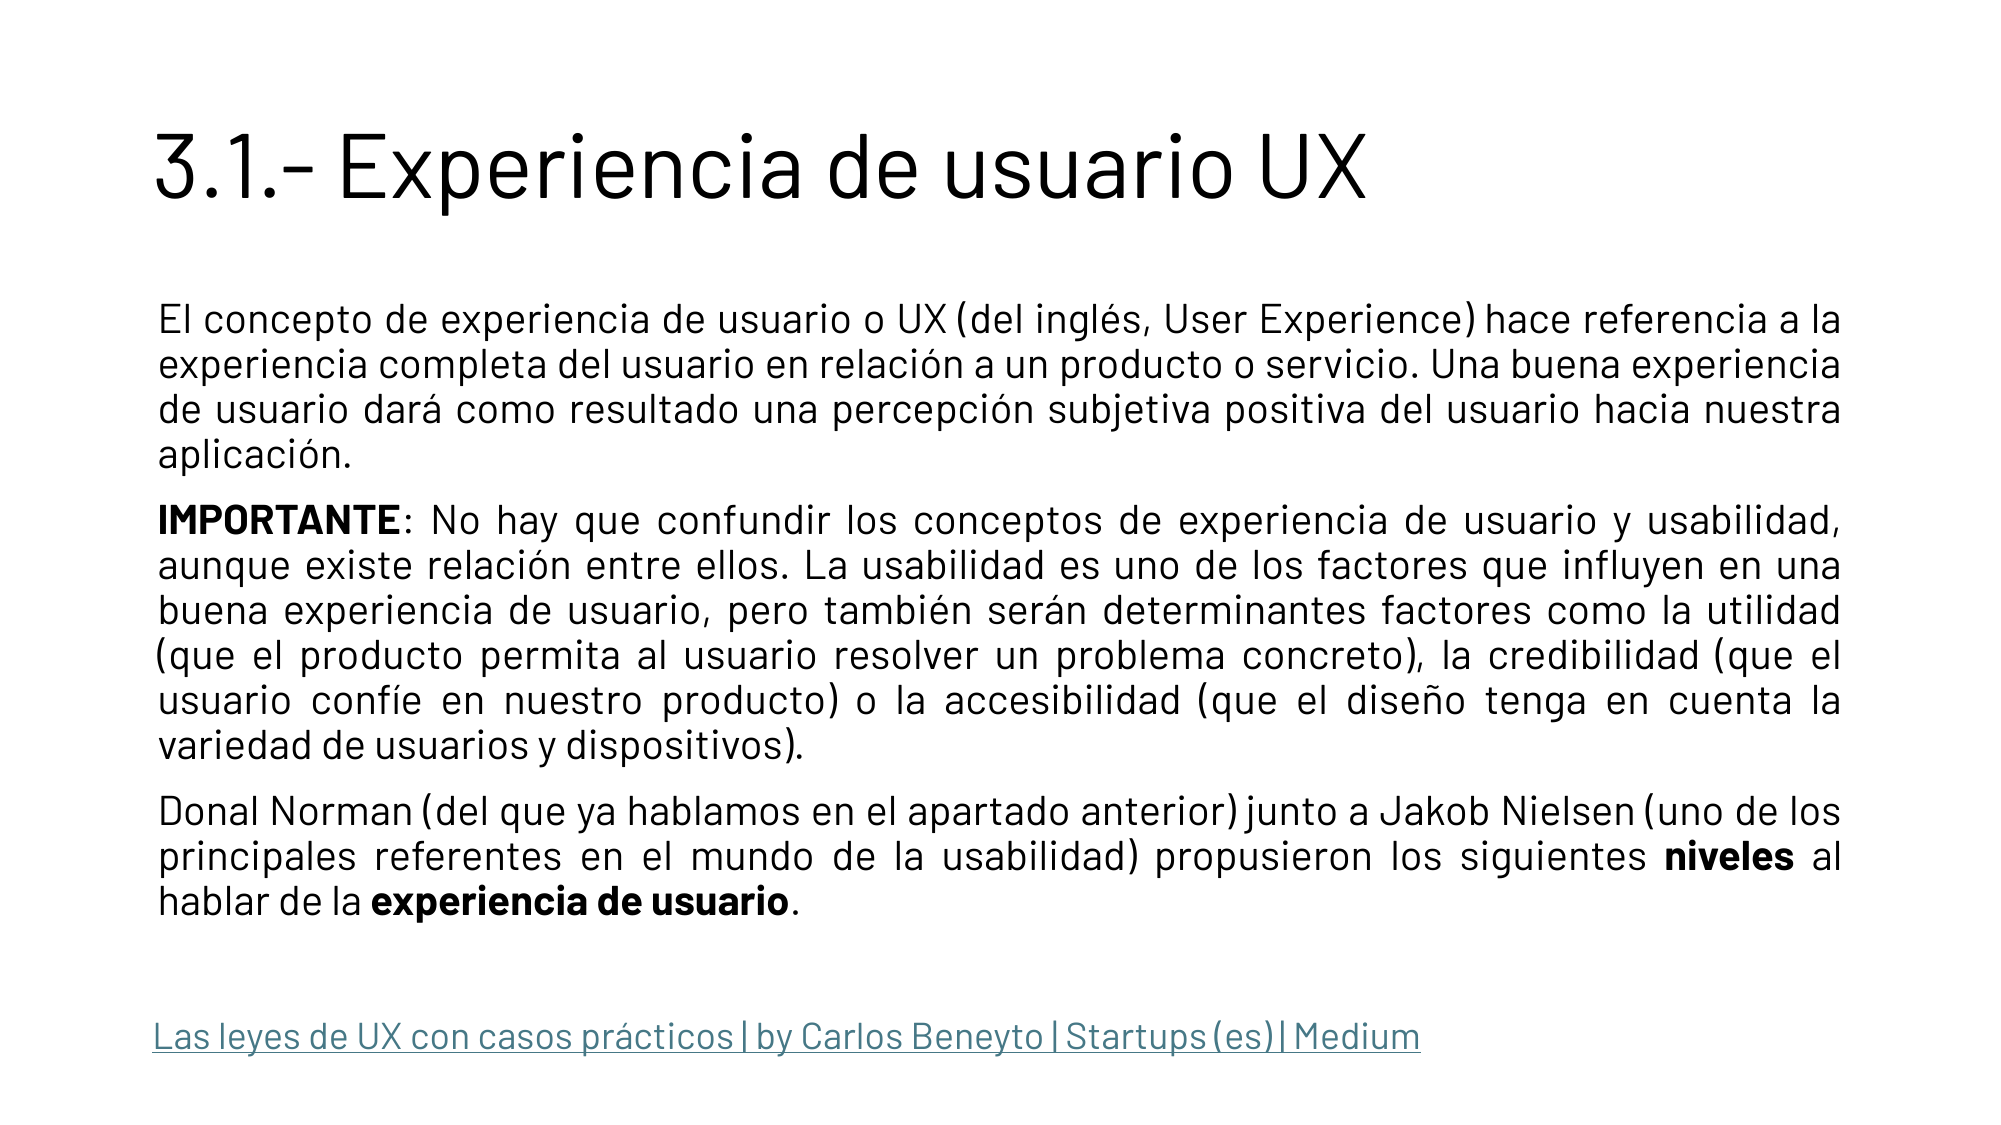

# 3.1.- Experiencia de usuario UX
El concepto de experiencia de usuario o UX (del inglés, User Experience) hace referencia a la experiencia completa del usuario en relación a un producto o servicio. Una buena experiencia de usuario dará como resultado una percepción subjetiva positiva del usuario hacia nuestra aplicación.
IMPORTANTE: No hay que confundir los conceptos de experiencia de usuario y usabilidad, aunque existe relación entre ellos. La usabilidad es uno de los factores que influyen en una buena experiencia de usuario, pero también serán determinantes factores como la utilidad (que el producto permita al usuario resolver un problema concreto), la credibilidad (que el usuario confíe en nuestro producto) o la accesibilidad (que el diseño tenga en cuenta la variedad de usuarios y dispositivos).
Donal Norman (del que ya hablamos en el apartado anterior) junto a Jakob Nielsen (uno de los principales referentes en el mundo de la usabilidad) propusieron los siguientes niveles al hablar de la experiencia de usuario.
Las leyes de UX con casos prácticos | by Carlos Beneyto | Startups (es) | Medium